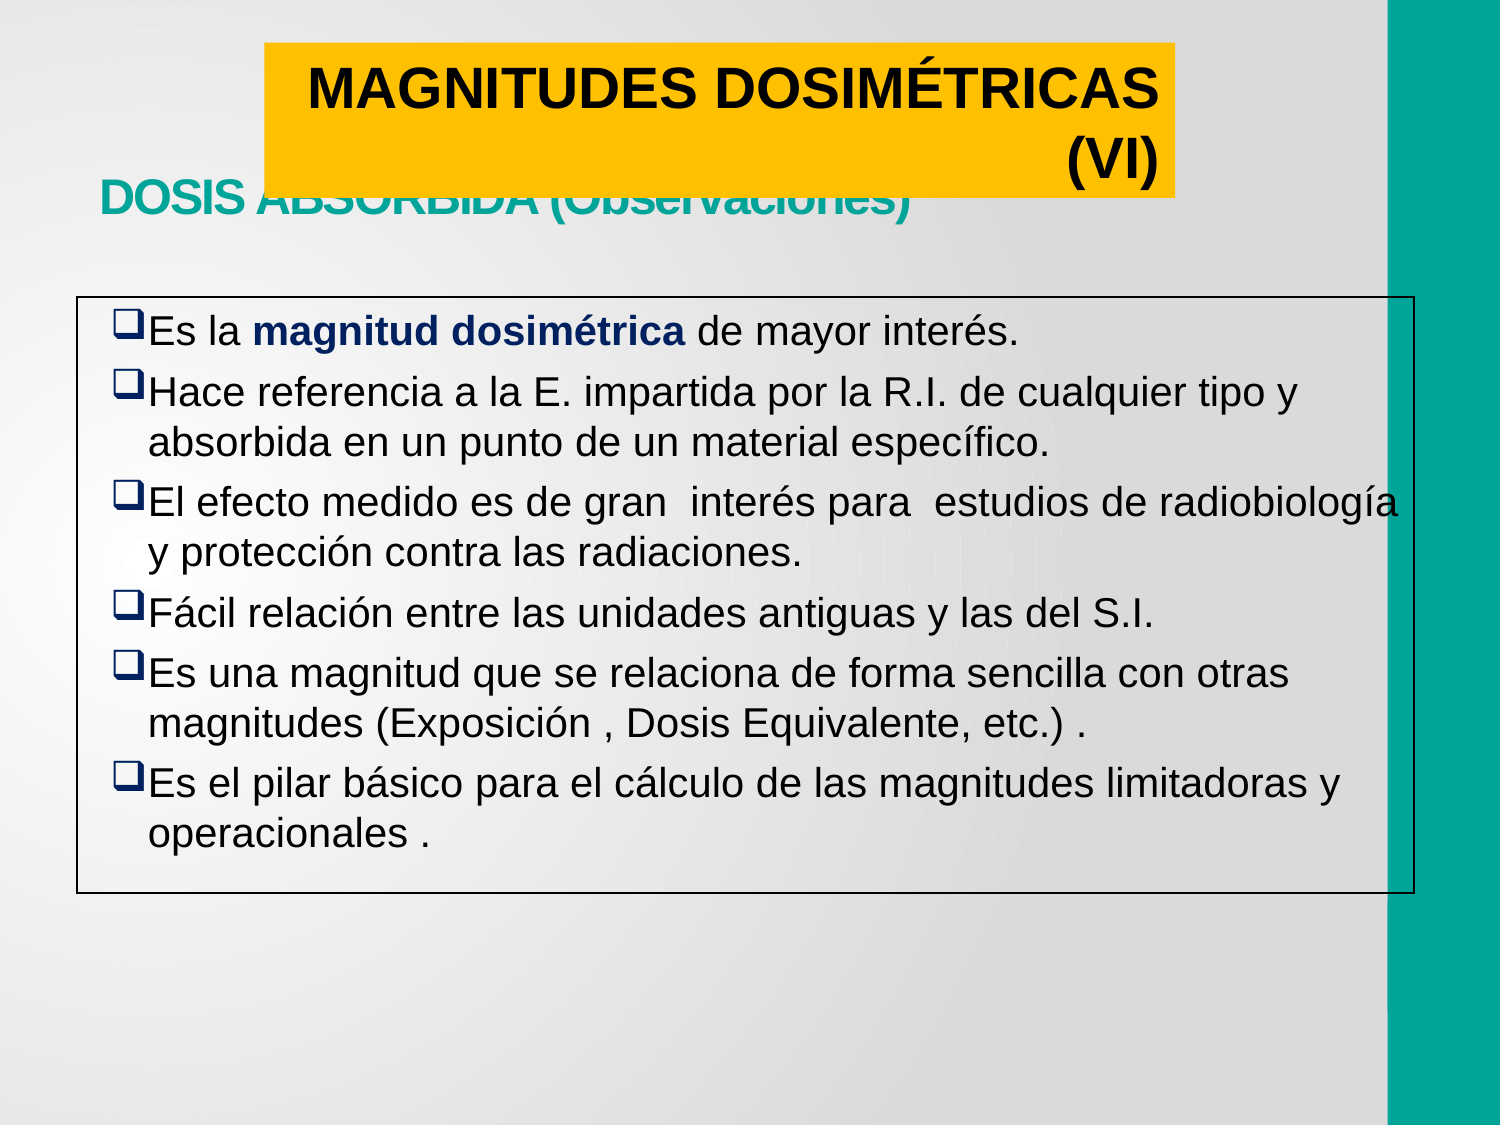

MAGNITUDES DOSIMÉTRICAS (VI)
# DOSIS ABSORBIDA (Observaciones)
Es la magnitud dosimétrica de mayor interés.
Hace referencia a la E. impartida por la R.I. de cualquier tipo y absorbida en un punto de un material específico.
El efecto medido es de gran  interés para  estudios de radiobiología y protección contra las radiaciones.
Fácil relación entre las unidades antiguas y las del S.I.
Es una magnitud que se relaciona de forma sencilla con otras magnitudes (Exposición , Dosis Equivalente, etc.) .
Es el pilar básico para el cálculo de las magnitudes limitadoras y operacionales .